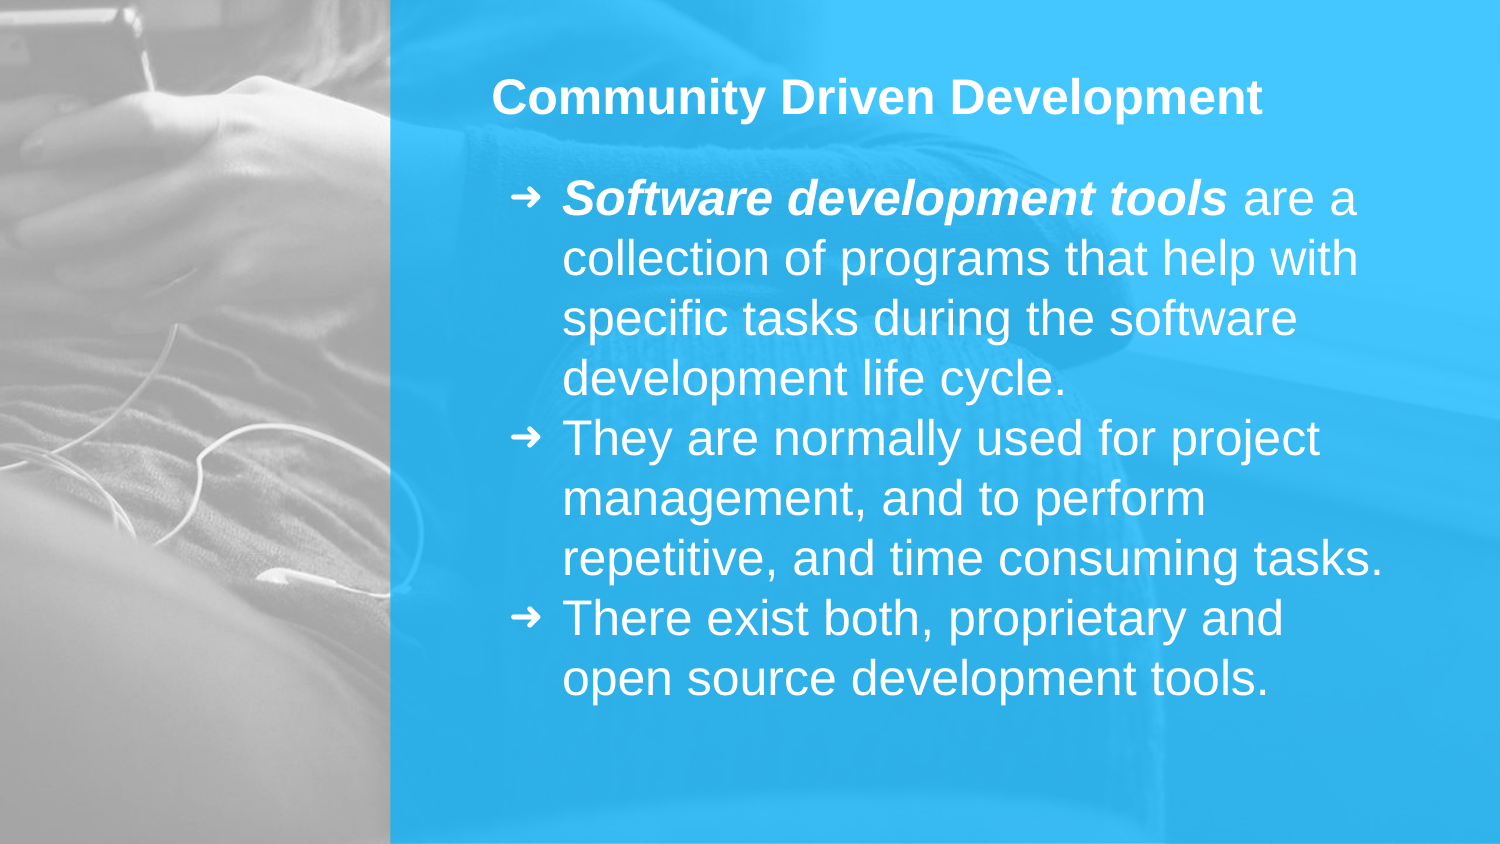

# Community Driven Development
Software development tools are a collection of programs that help with specific tasks during the software development life cycle.
They are normally used for project management, and to perform repetitive, and time consuming tasks.
There exist both, proprietary and open source development tools.